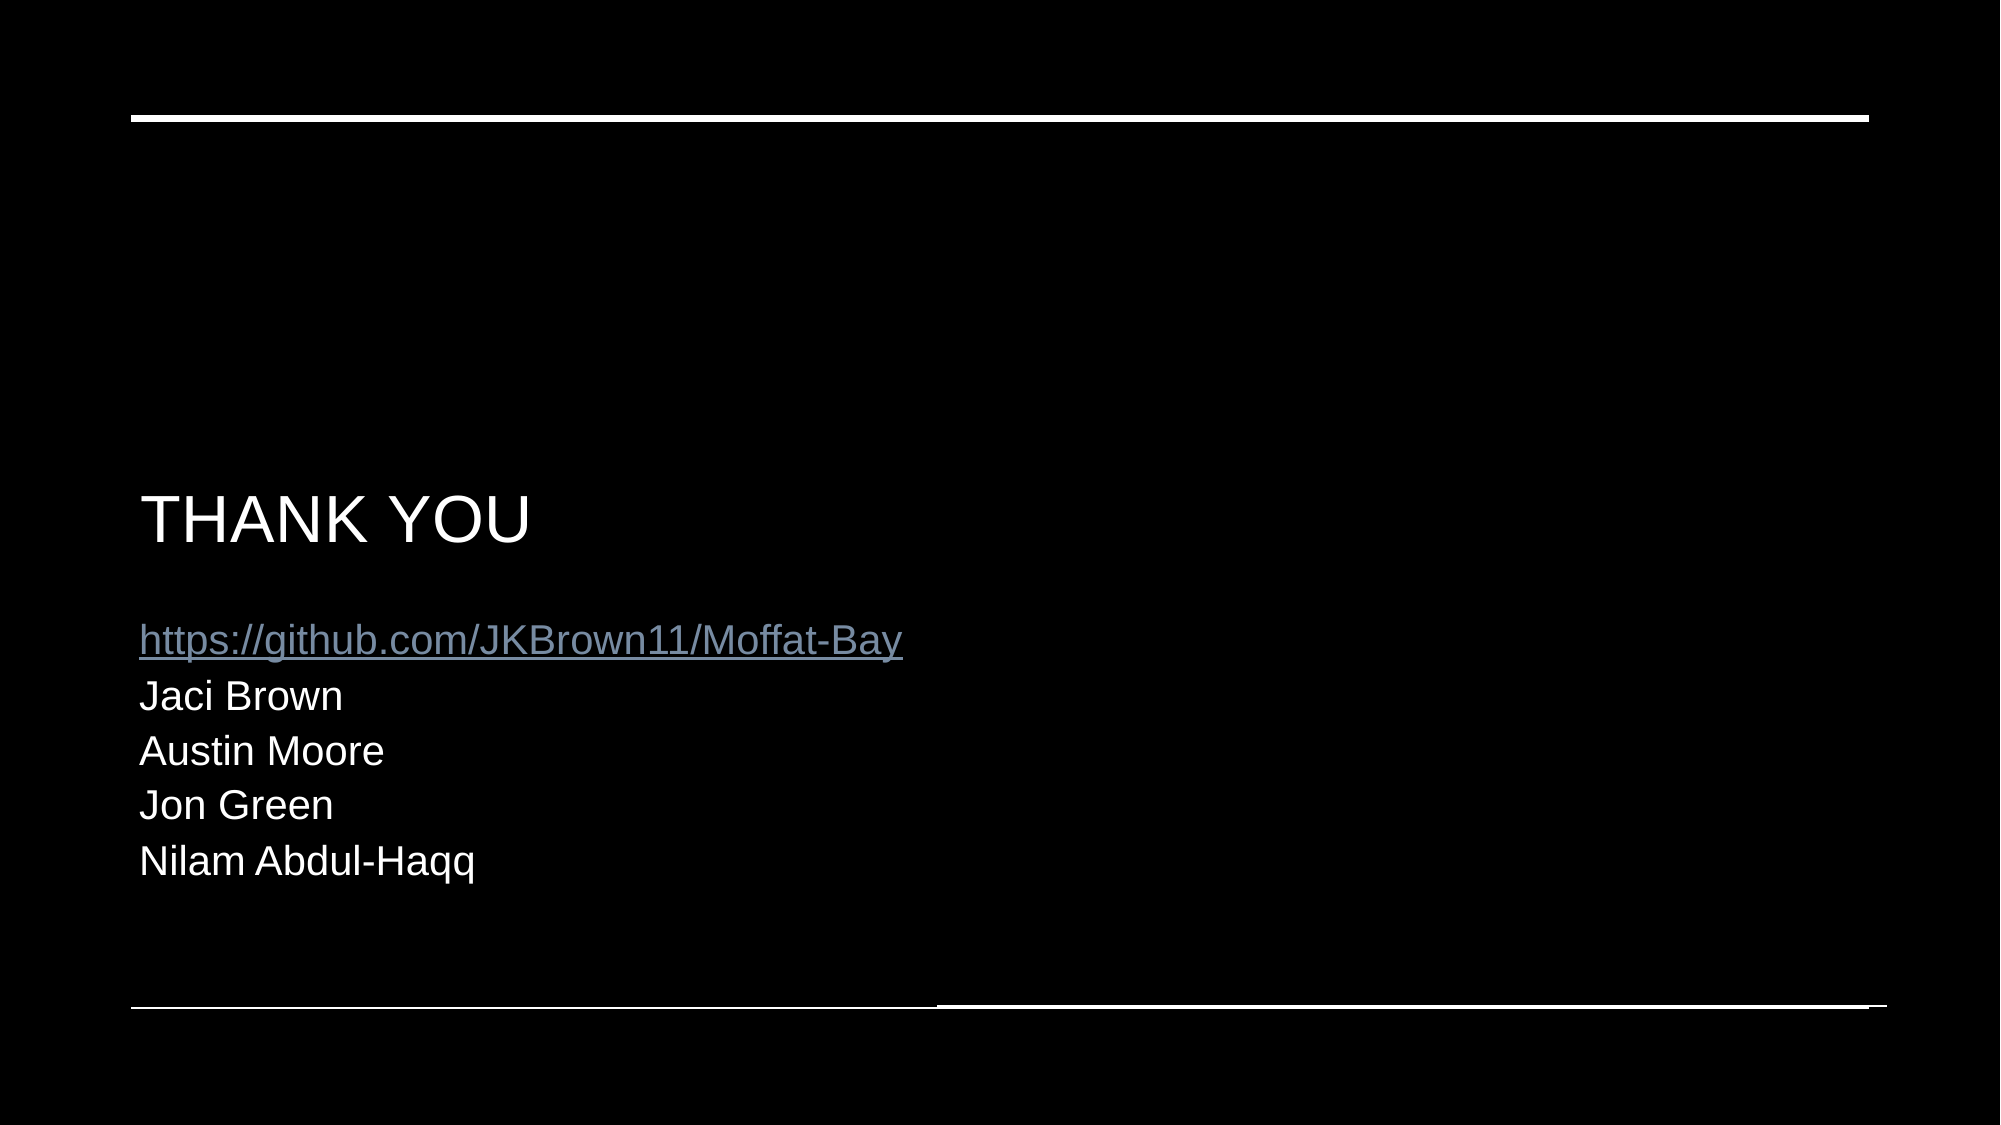

# Thank you
https://github.com/JKBrown11/Moffat-Bay
Jaci Brown
Austin Moore
Jon Green
Nilam Abdul-Haqq